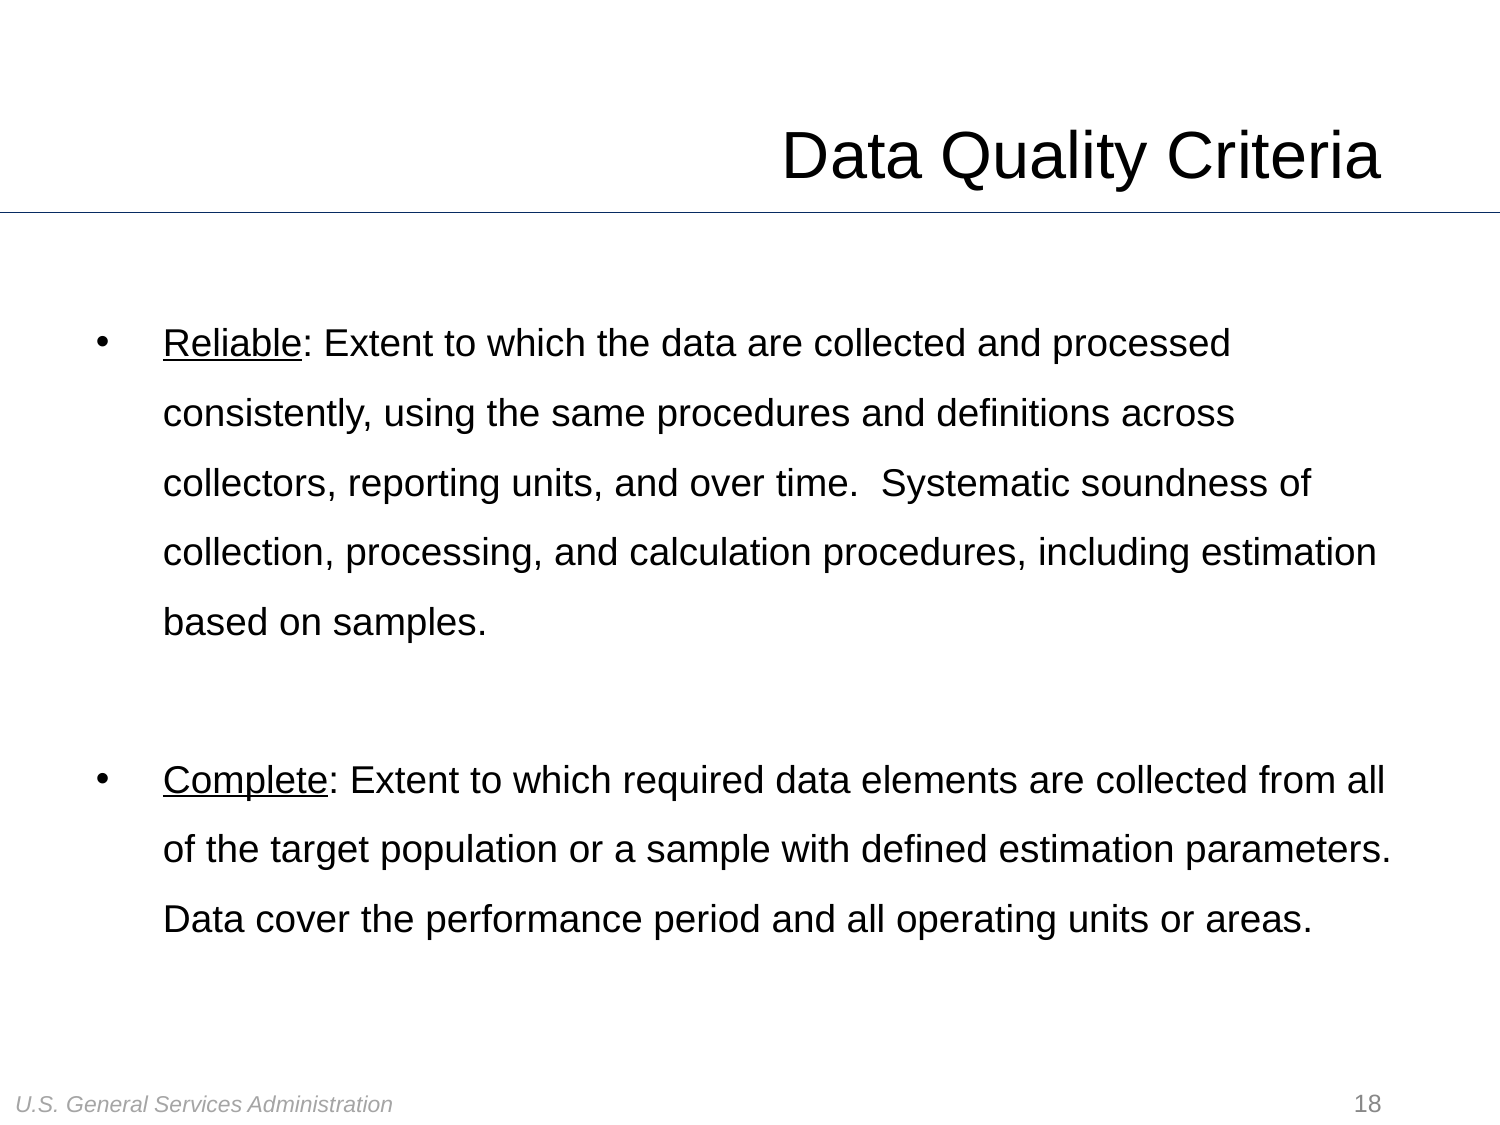

# Data Quality Criteria
Reliable: Extent to which the data are collected and processed consistently, using the same procedures and definitions across collectors, reporting units, and over time.  Systematic soundness of collection, processing, and calculation procedures, including estimation based on samples.

Complete: Extent to which required data elements are collected from all of the target population or a sample with defined estimation parameters.  Data cover the performance period and all operating units or areas.

18